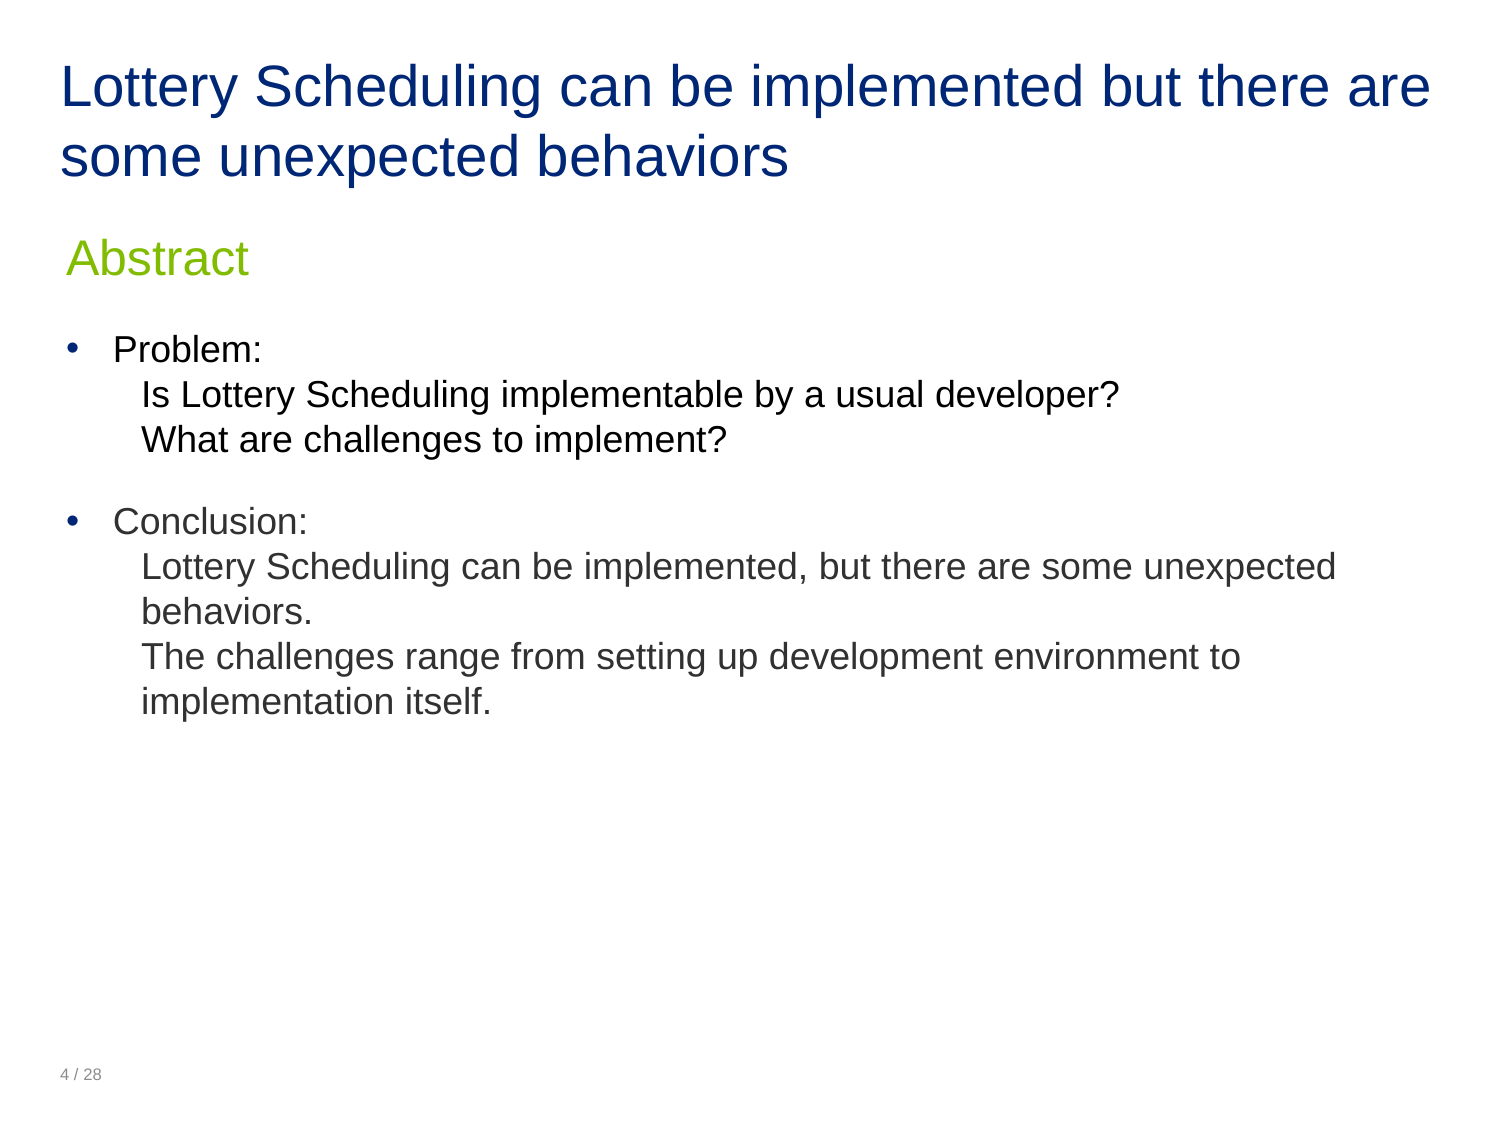

# Lottery Scheduling can be implemented but there are some unexpected behaviors
Abstract
Problem:
Is Lottery Scheduling implementable by a usual developer?
What are challenges to implement?

Conclusion:
Lottery Scheduling can be implemented, but there are some unexpected behaviors.
The challenges range from setting up development environment to implementation itself.